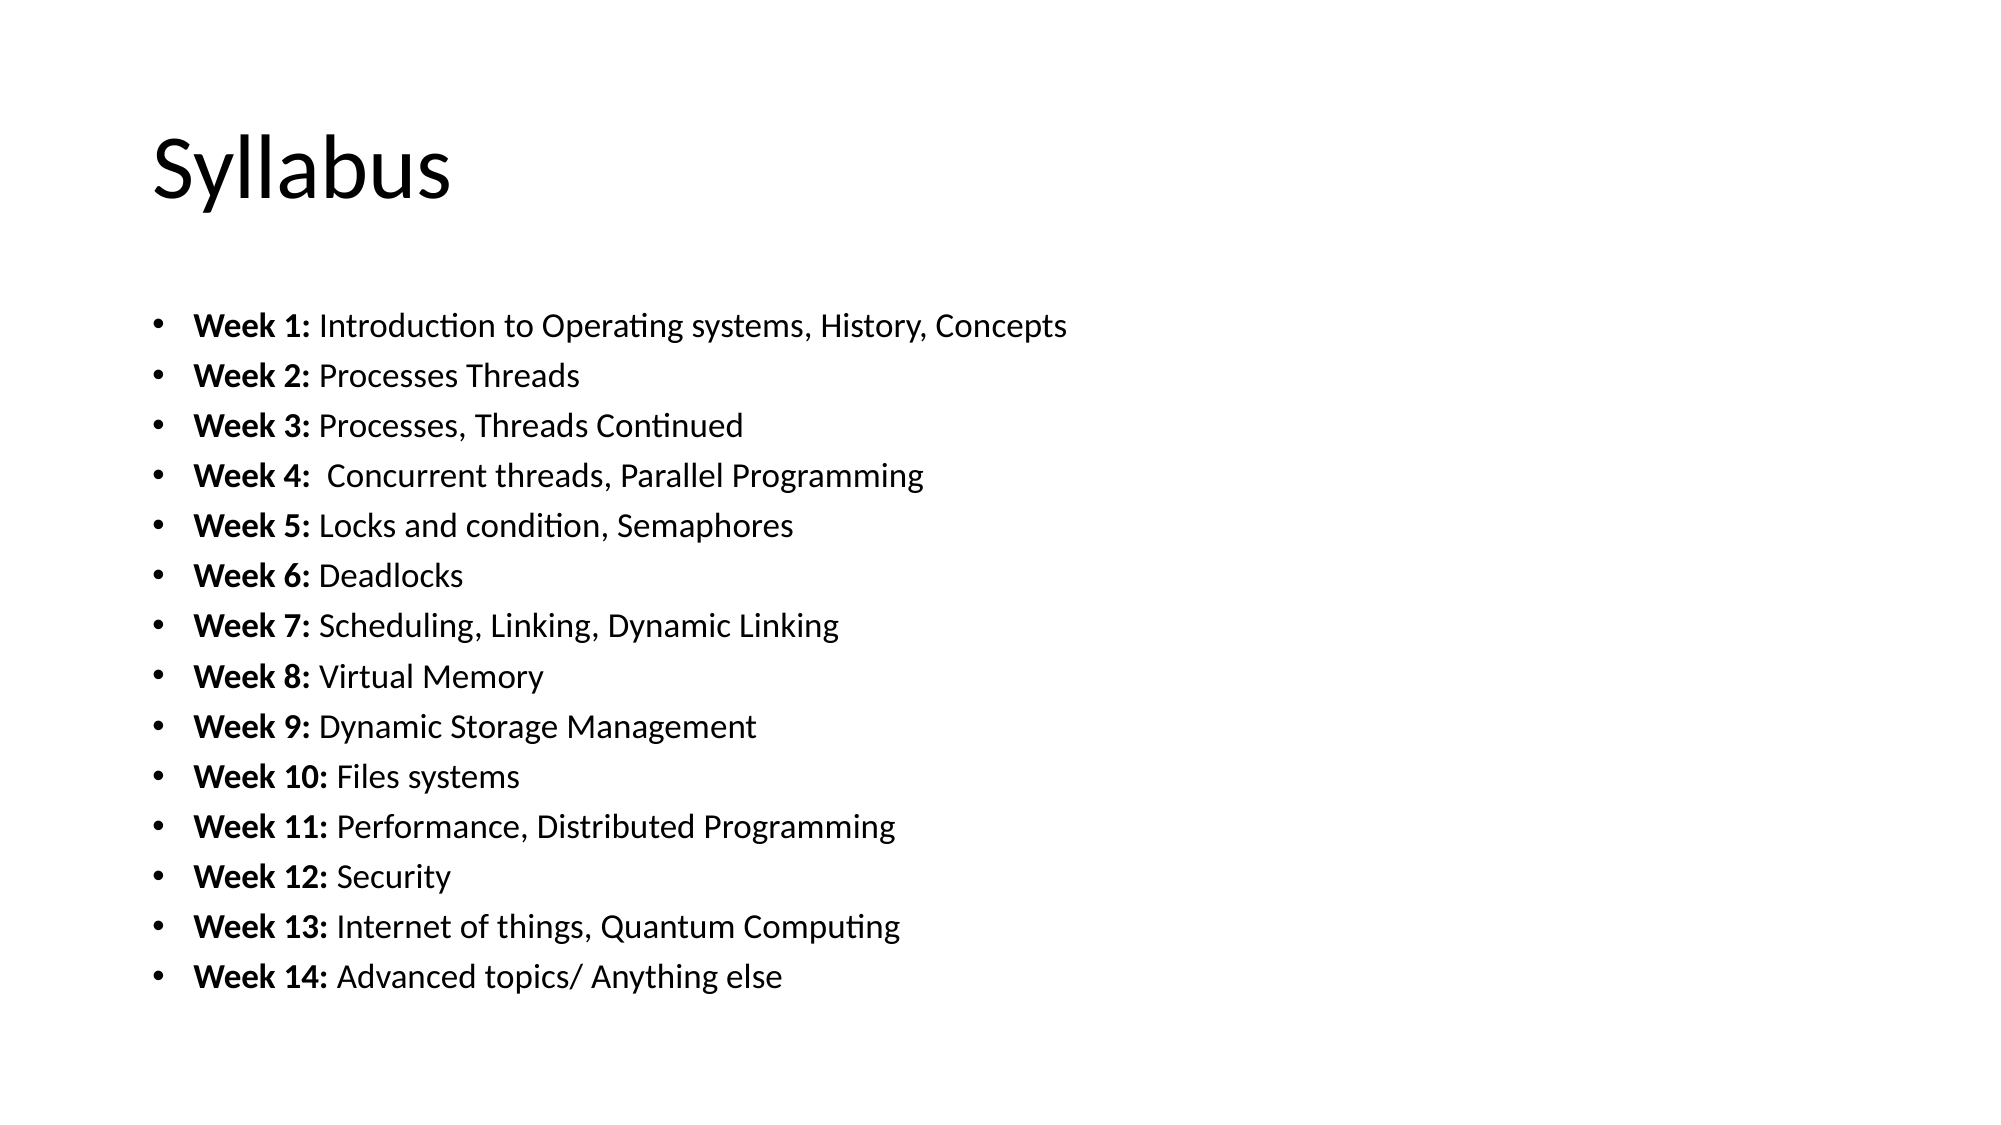

# Syllabus
Week 1: Introduction to Operating systems, History, Concepts
Week 2: Processes Threads
Week 3: Processes, Threads Continued
Week 4:  Concurrent threads, Parallel Programming
Week 5: Locks and condition, Semaphores
Week 6: Deadlocks
Week 7: Scheduling, Linking, Dynamic Linking
Week 8: Virtual Memory
Week 9: Dynamic Storage Management
Week 10: Files systems
Week 11: Performance, Distributed Programming
Week 12: Security
Week 13: Internet of things, Quantum Computing
Week 14: Advanced topics/ Anything else